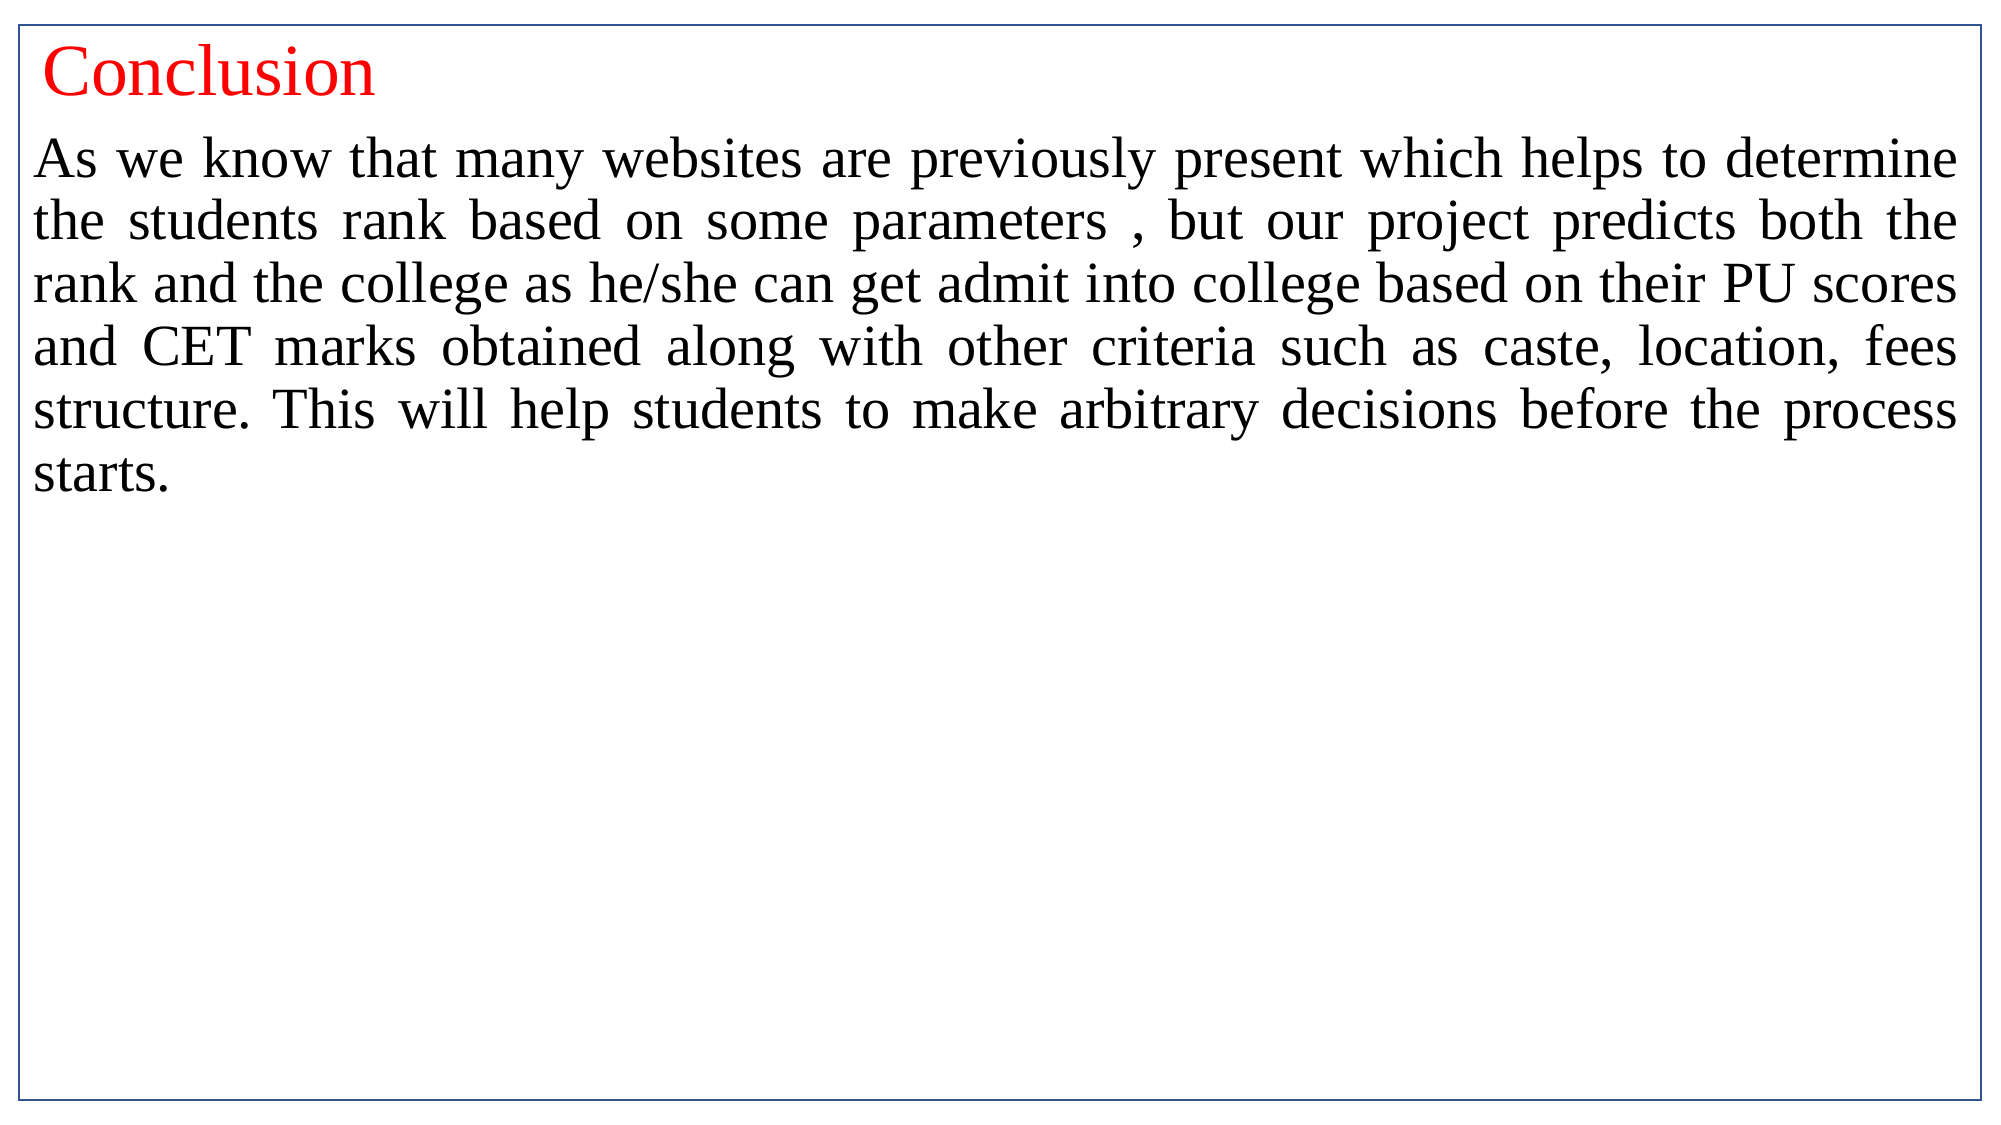

# Conclusion

As we know that many websites are previously present which helps to determine the students rank based on some parameters , but our project predicts both the rank and the college as he/she can get admit into college based on their PU scores and CET marks obtained along with other criteria such as caste, location, fees structure. This will help students to make arbitrary decisions before the process starts.